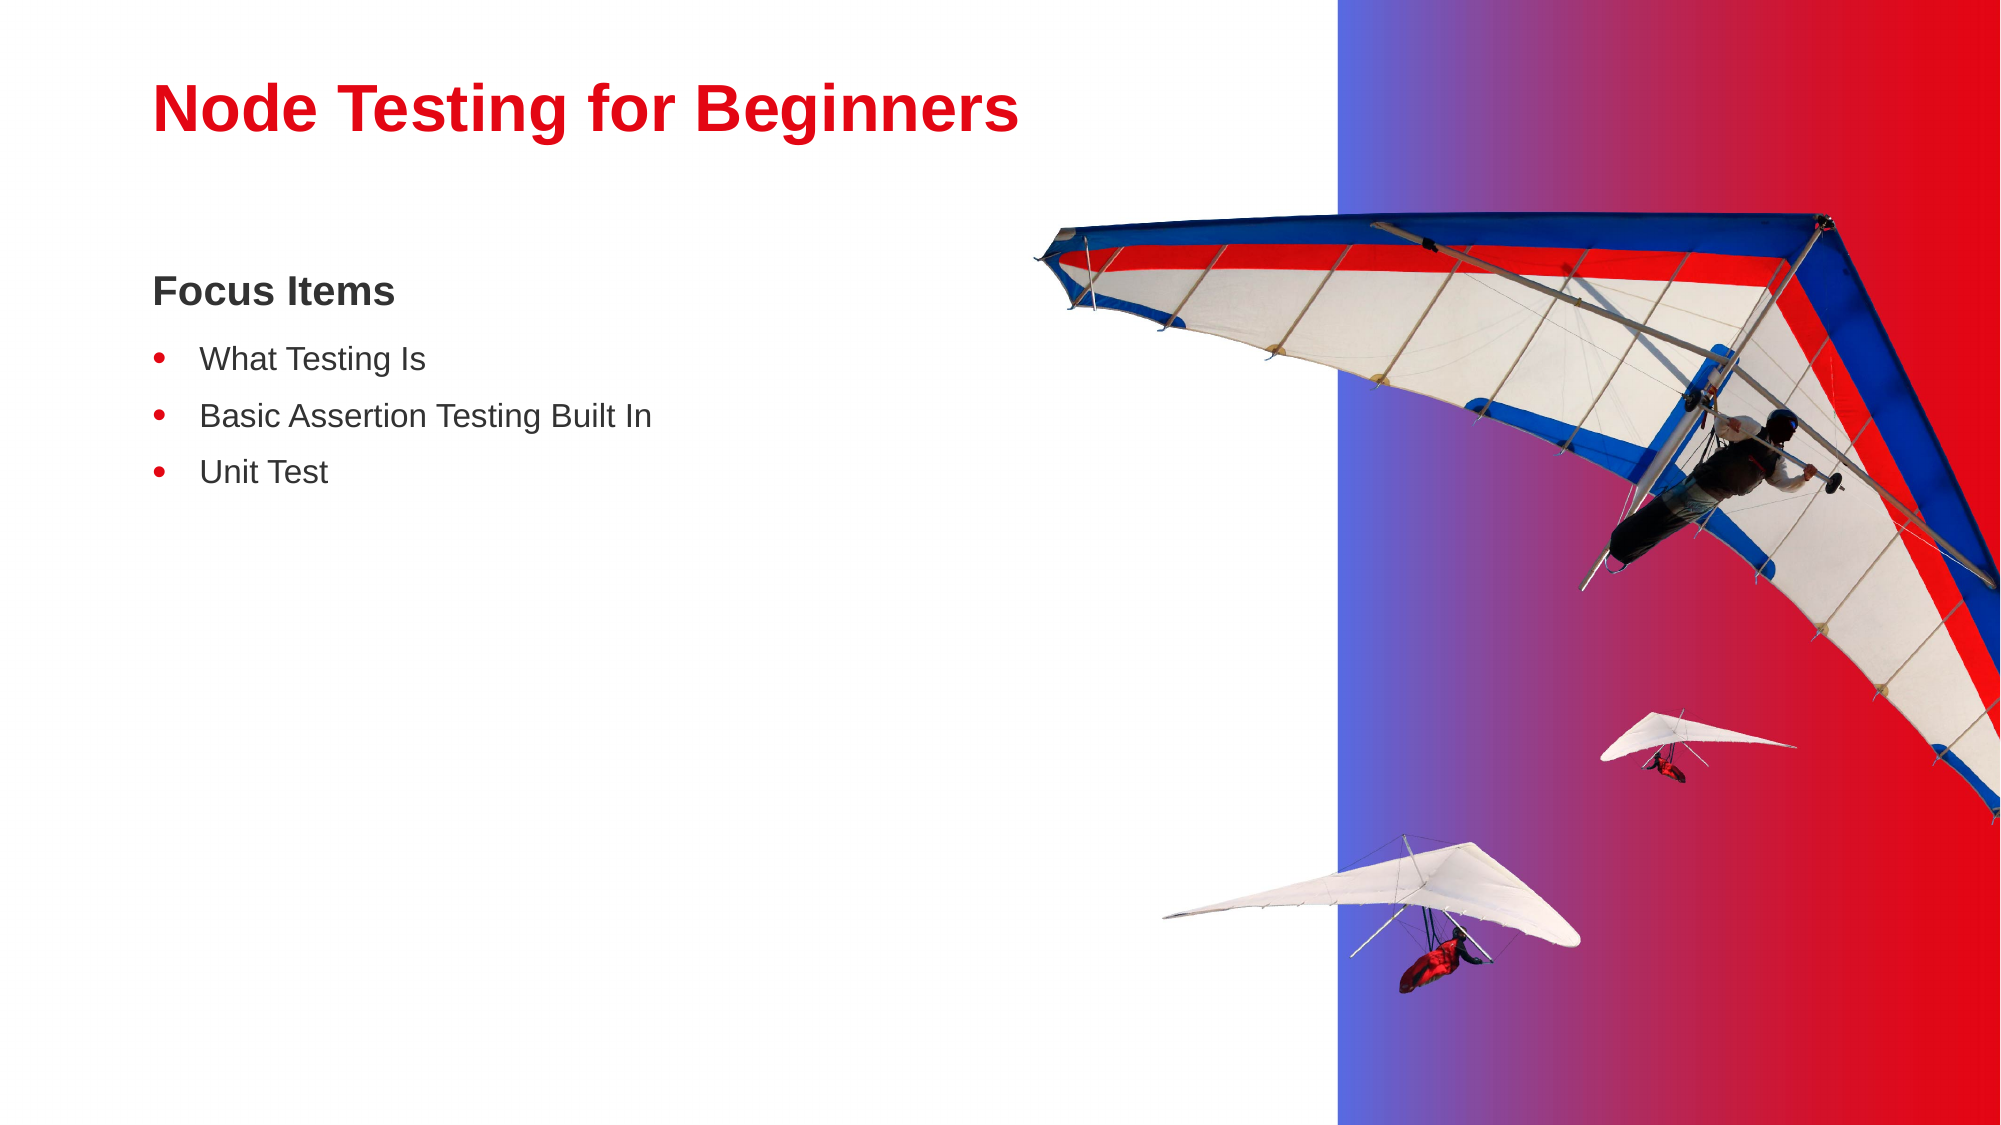

# Node Testing for Beginners
Focus Items
What Testing Is
Basic Assertion Testing Built In
Unit Test